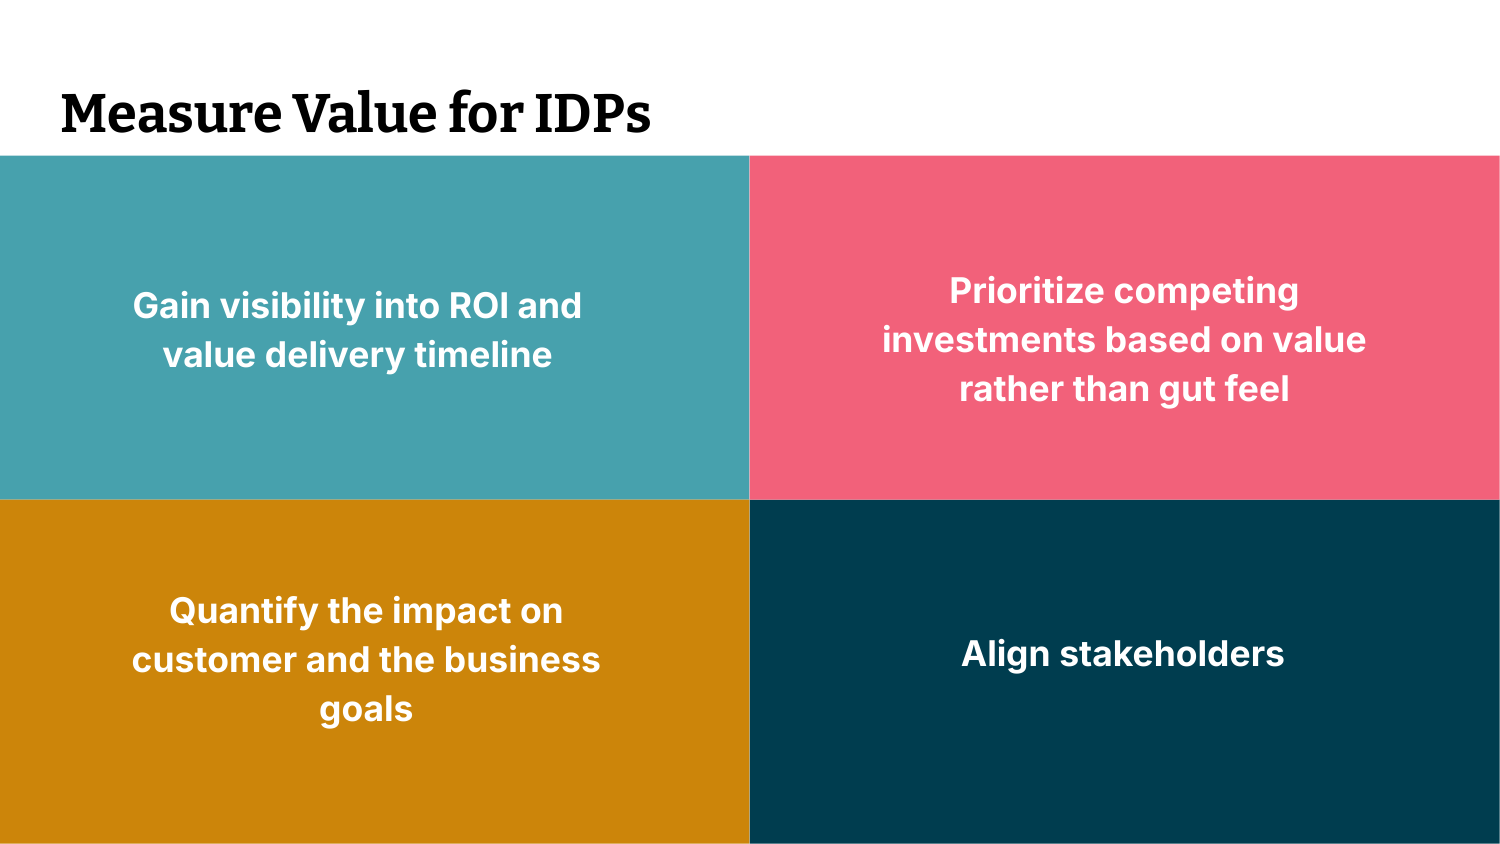

# Measure Value for IDPs

Prioritize competing investments based on value rather than gut feel
Gain visibility into ROI and value delivery timeline

Quantify the impact on customer and the business goals
Align stakeholders